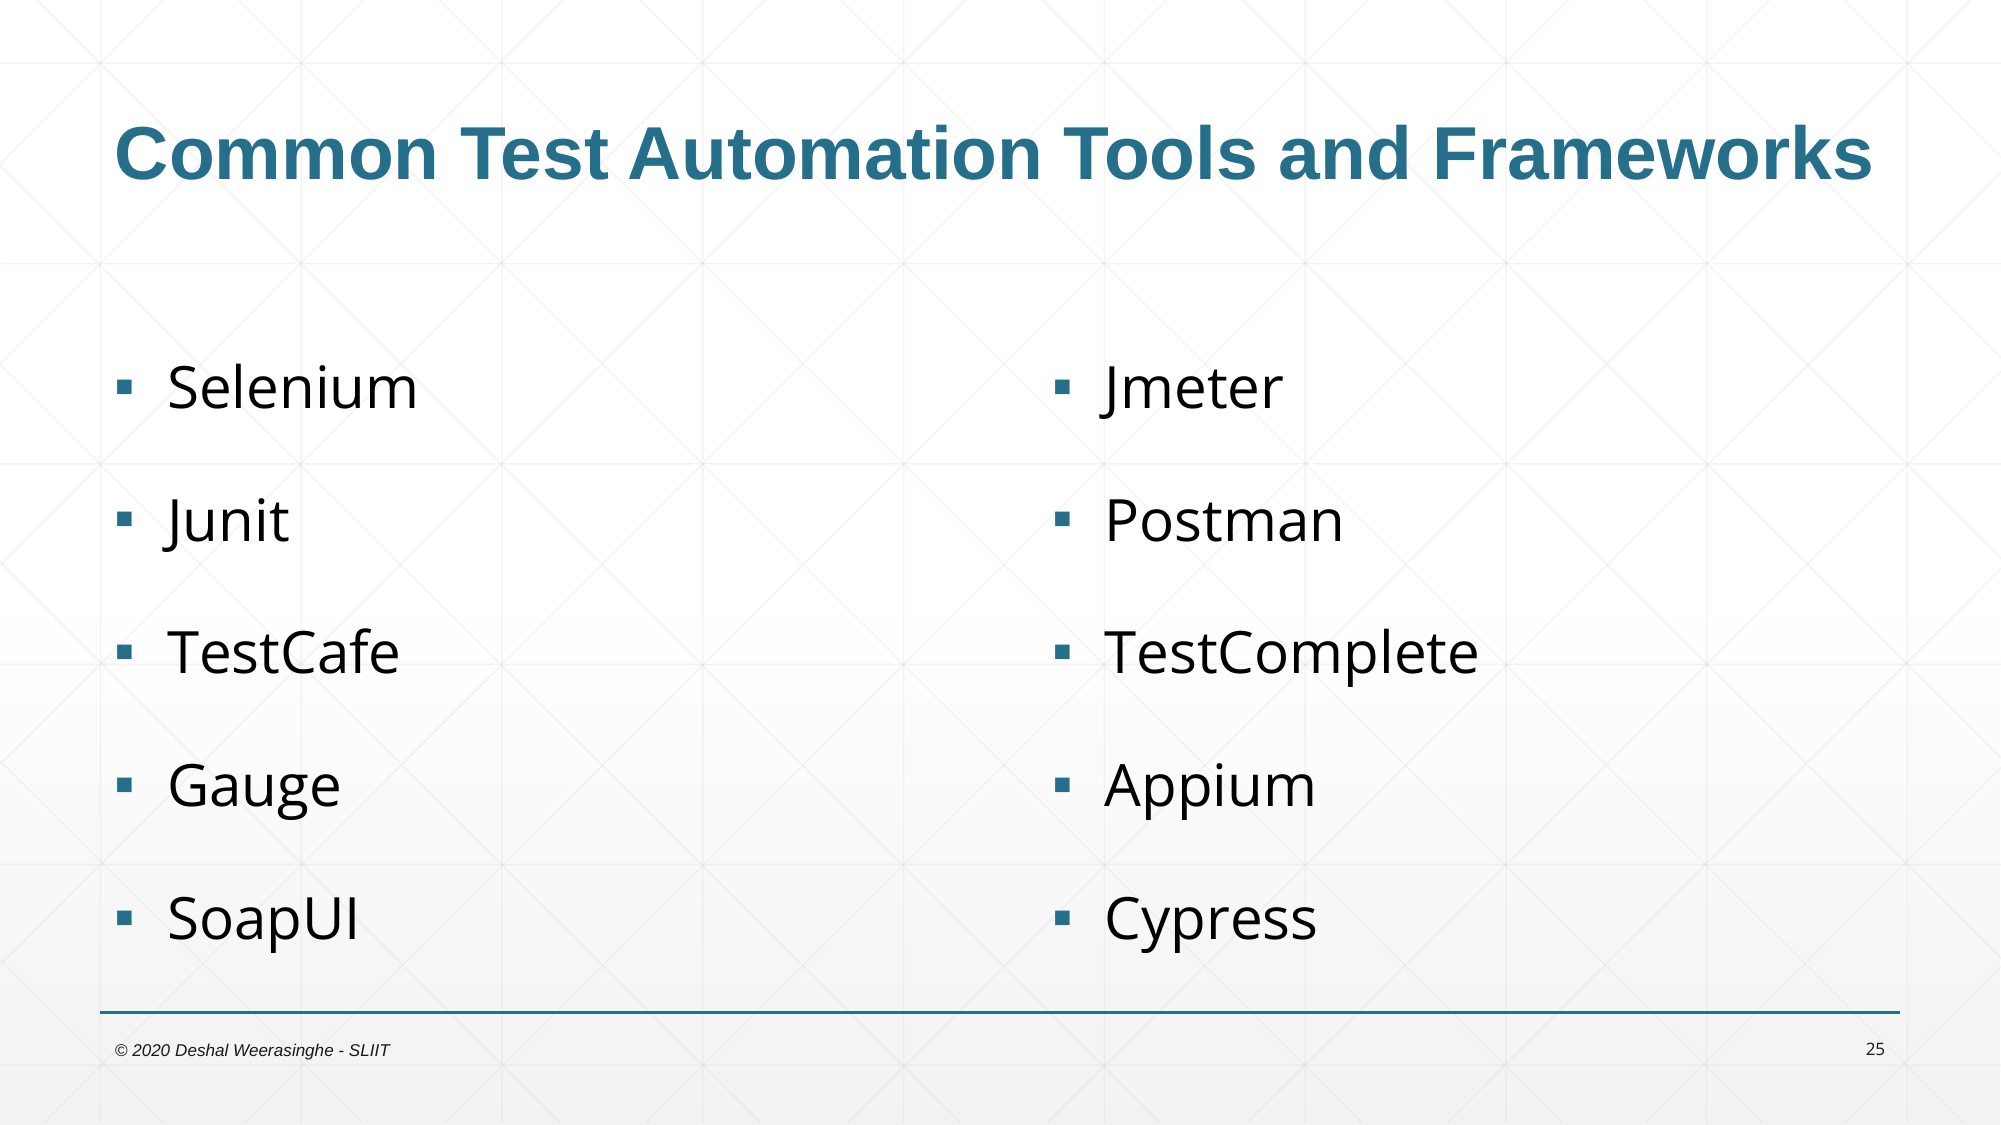

# Common Test Automation Tools and Frameworks
Selenium
Junit
TestCafe
Gauge
SoapUI
Jmeter
Postman
TestComplete
Appium
Cypress
© 2020 Deshal Weerasinghe - SLIIT
25